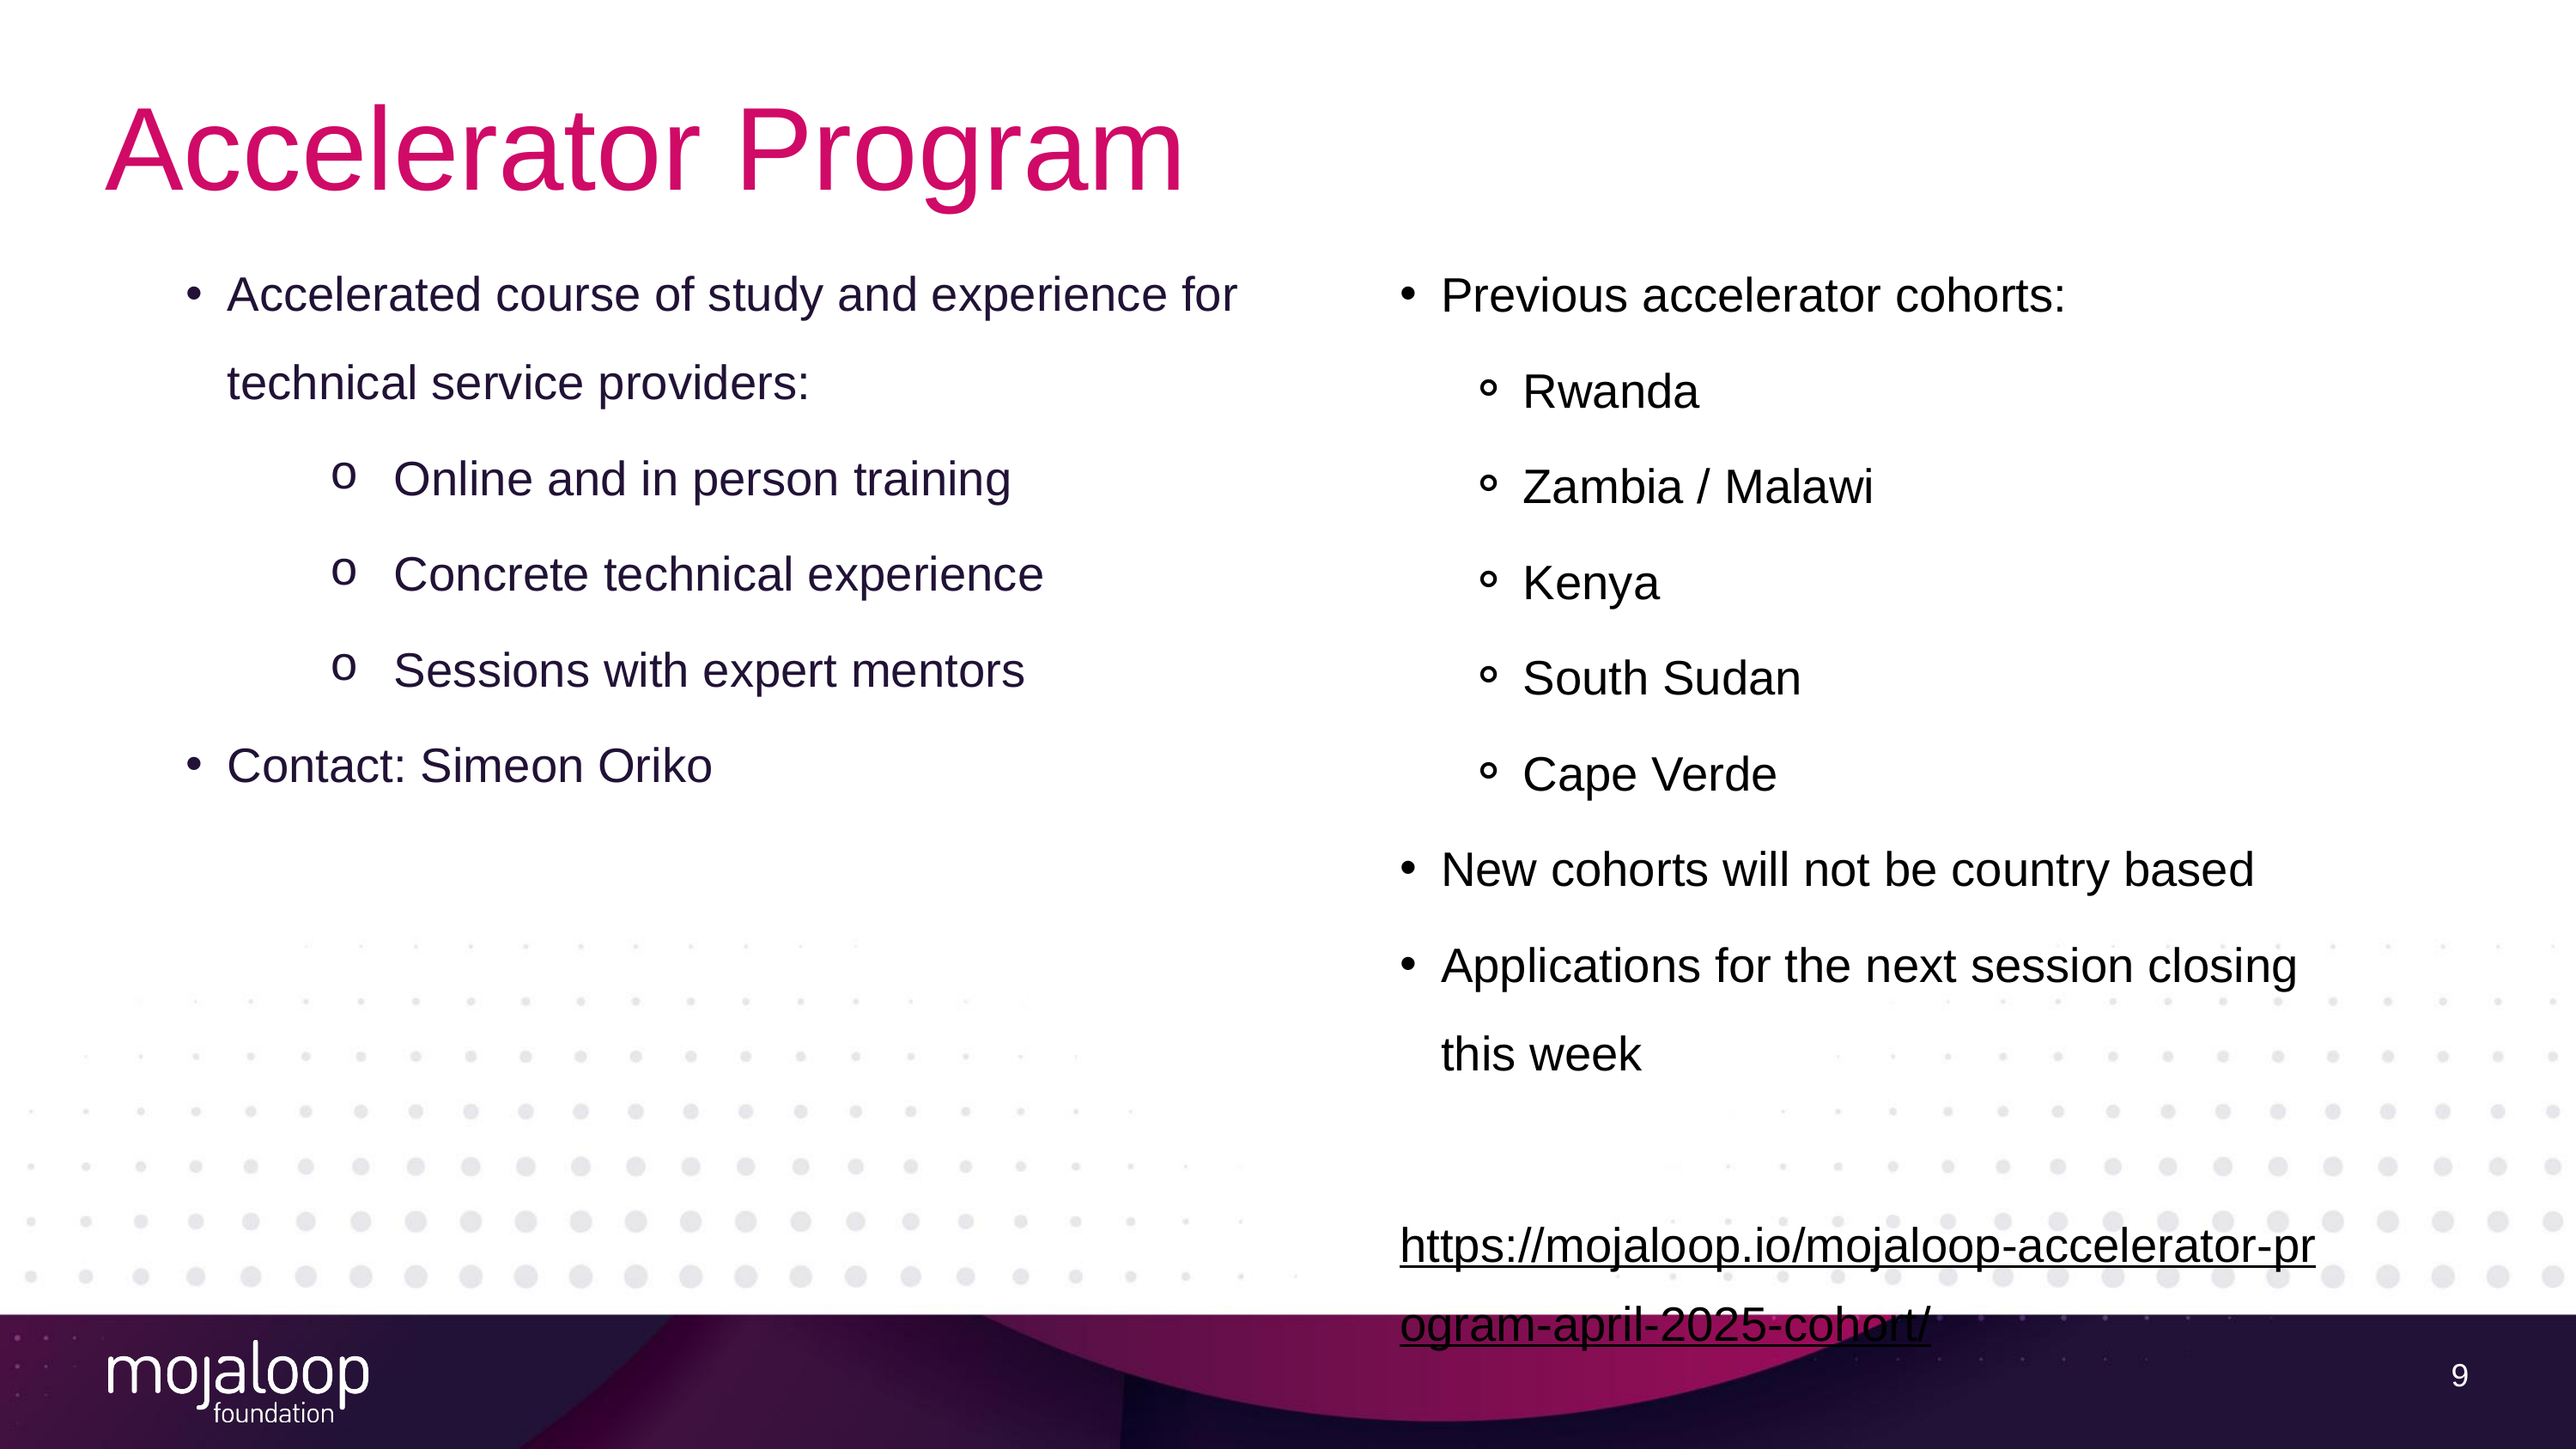

Accelerator Program

Accelerated course of study and experience for technical service providers:
Online and in person training
Concrete technical experience
Sessions with expert mentors
Contact: Simeon Oriko

Previous accelerator cohorts:
Rwanda
Zambia / Malawi
Kenya
South Sudan
Cape Verde
New cohorts will not be country based
Applications for the next session closing this week

https://mojaloop.io/mojaloop-accelerator-program-april-2025-cohort/

9